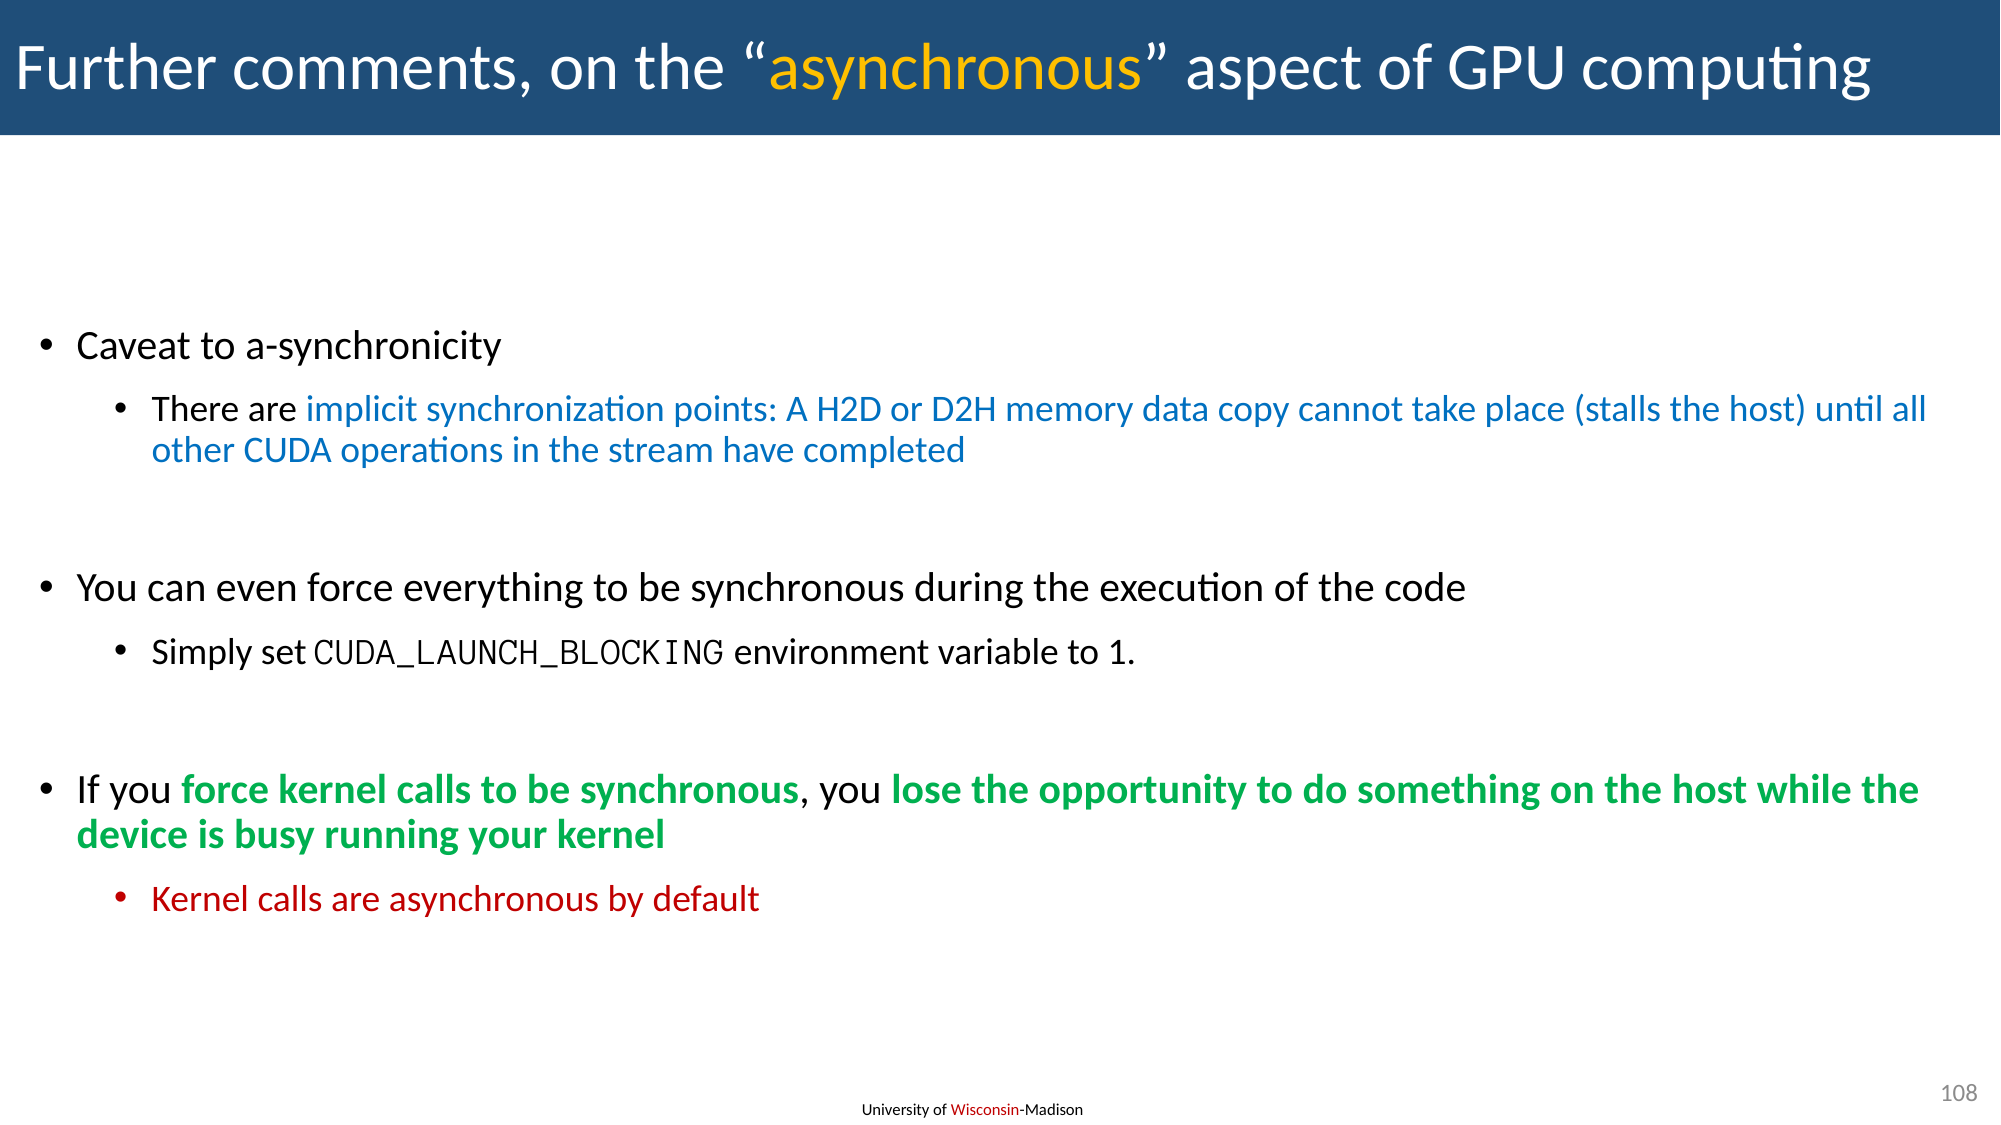

# Further comments, on the “asynchronous” aspect of GPU computing

Caveat to a-synchronicity
There are implicit synchronization points: A H2D or D2H memory data copy cannot take place (stalls the host) until all other CUDA operations in the stream have completed

You can even force everything to be synchronous during the execution of the code
Simply set CUDA_LAUNCH_BLOCKING environment variable to 1.

If you force kernel calls to be synchronous, you lose the opportunity to do something on the host while the device is busy running your kernel
Kernel calls are asynchronous by default

108